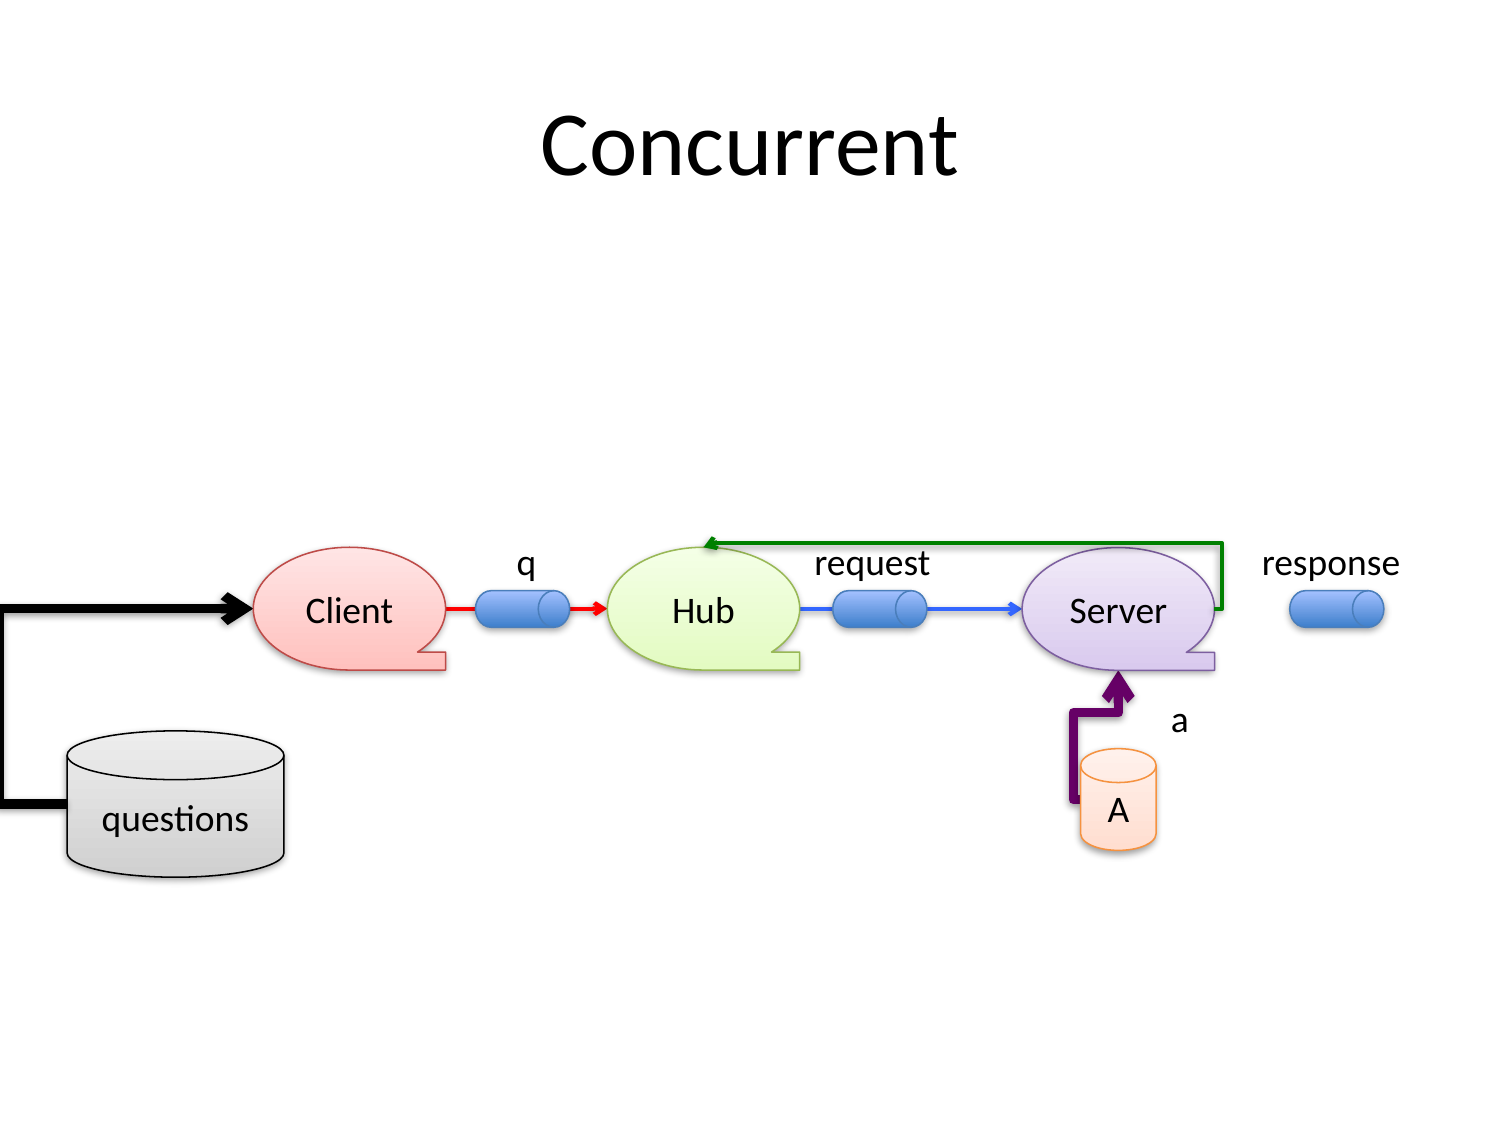

# Concurrent
q
request
response
Client
Hub
Server

a
questions
A